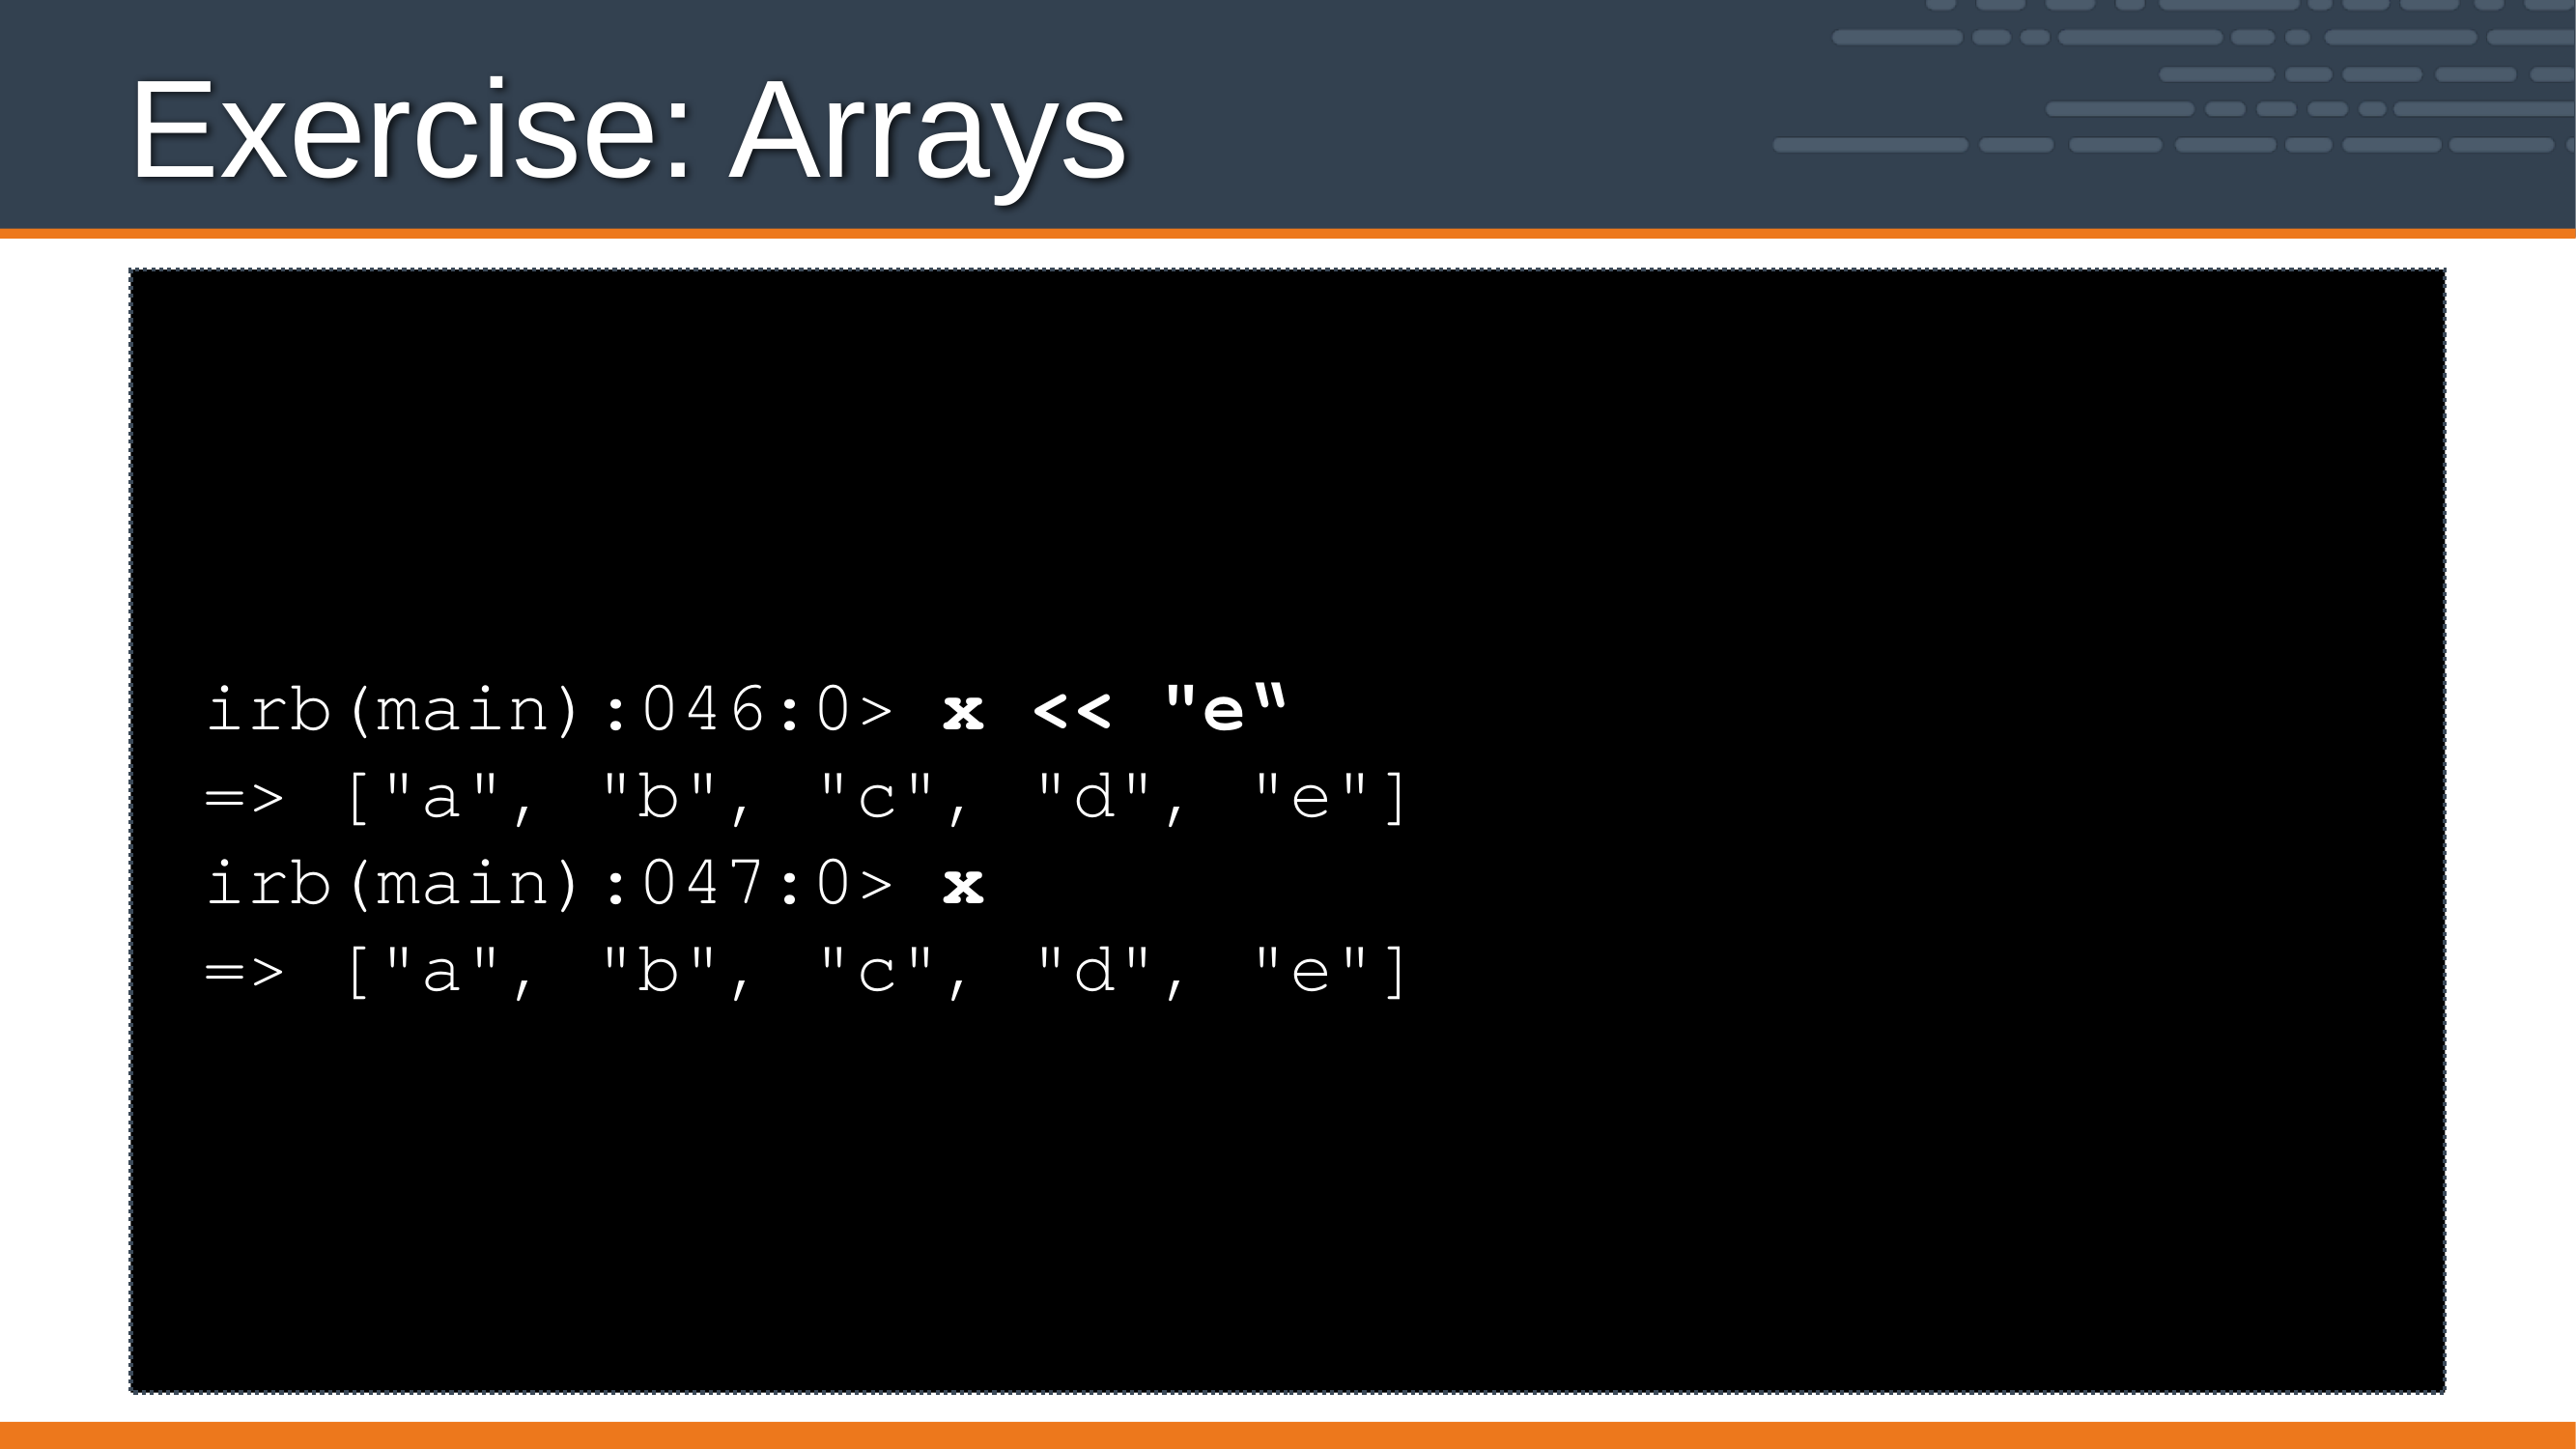

# Exercise: Arrays

irb(main):046:0> x << "e“
=> ["a", "b", "c", "d", "e"]
irb(main):047:0> x
=> ["a", "b", "c", "d", "e"]